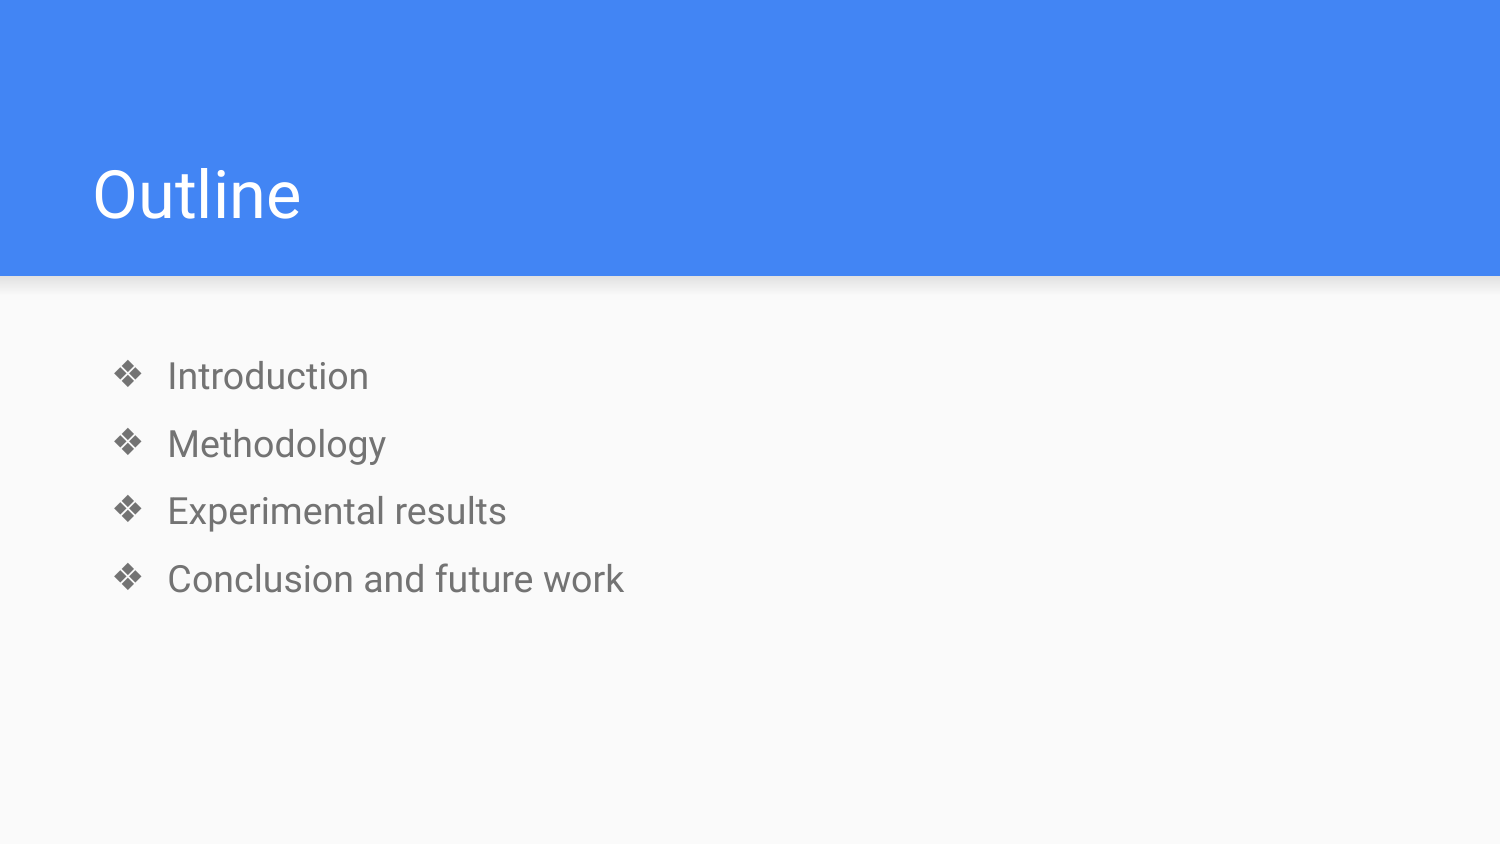

# Outline
Introduction
Methodology
Experimental results
Conclusion and future work